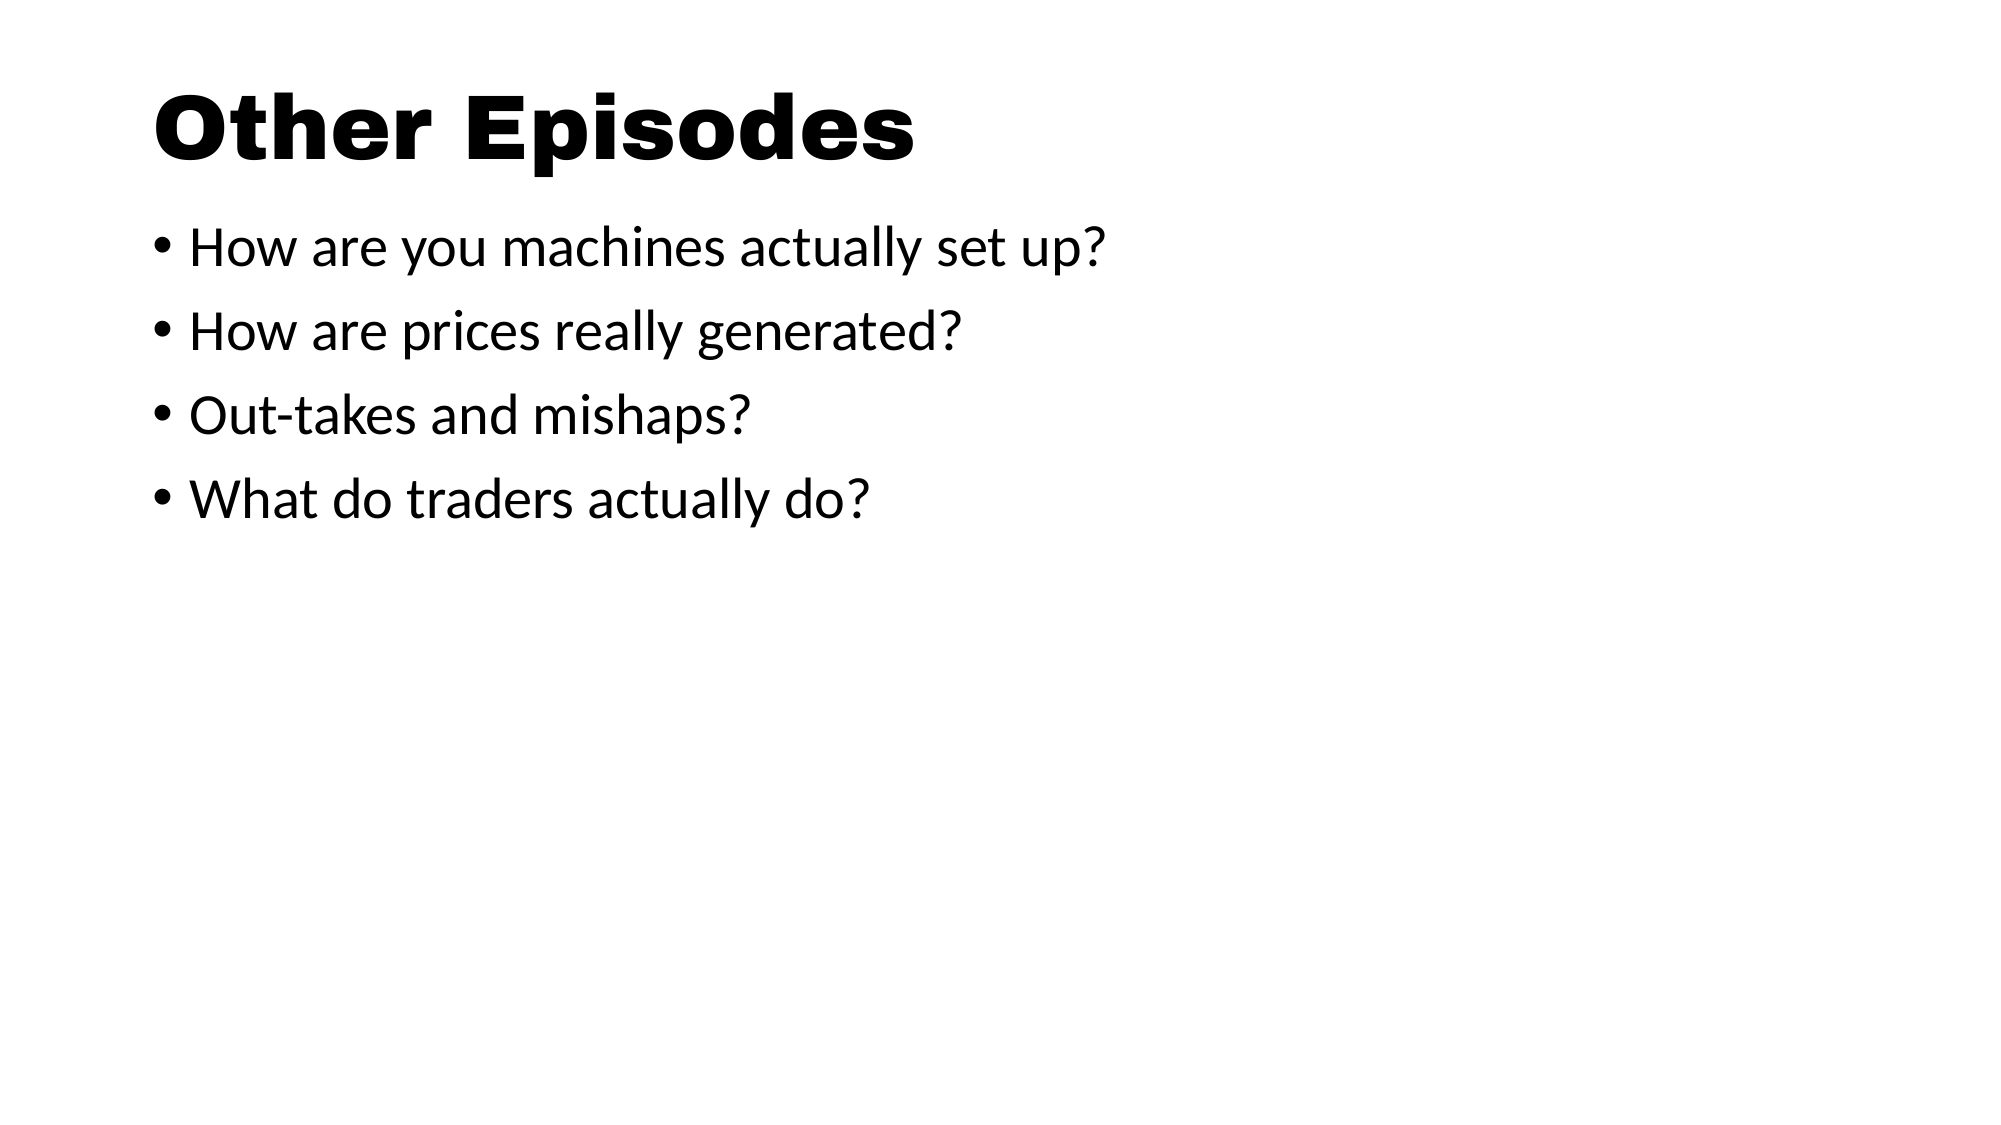

# Other Episodes
How are you machines actually set up?
How are prices really generated?
Out-takes and mishaps?
What do traders actually do?